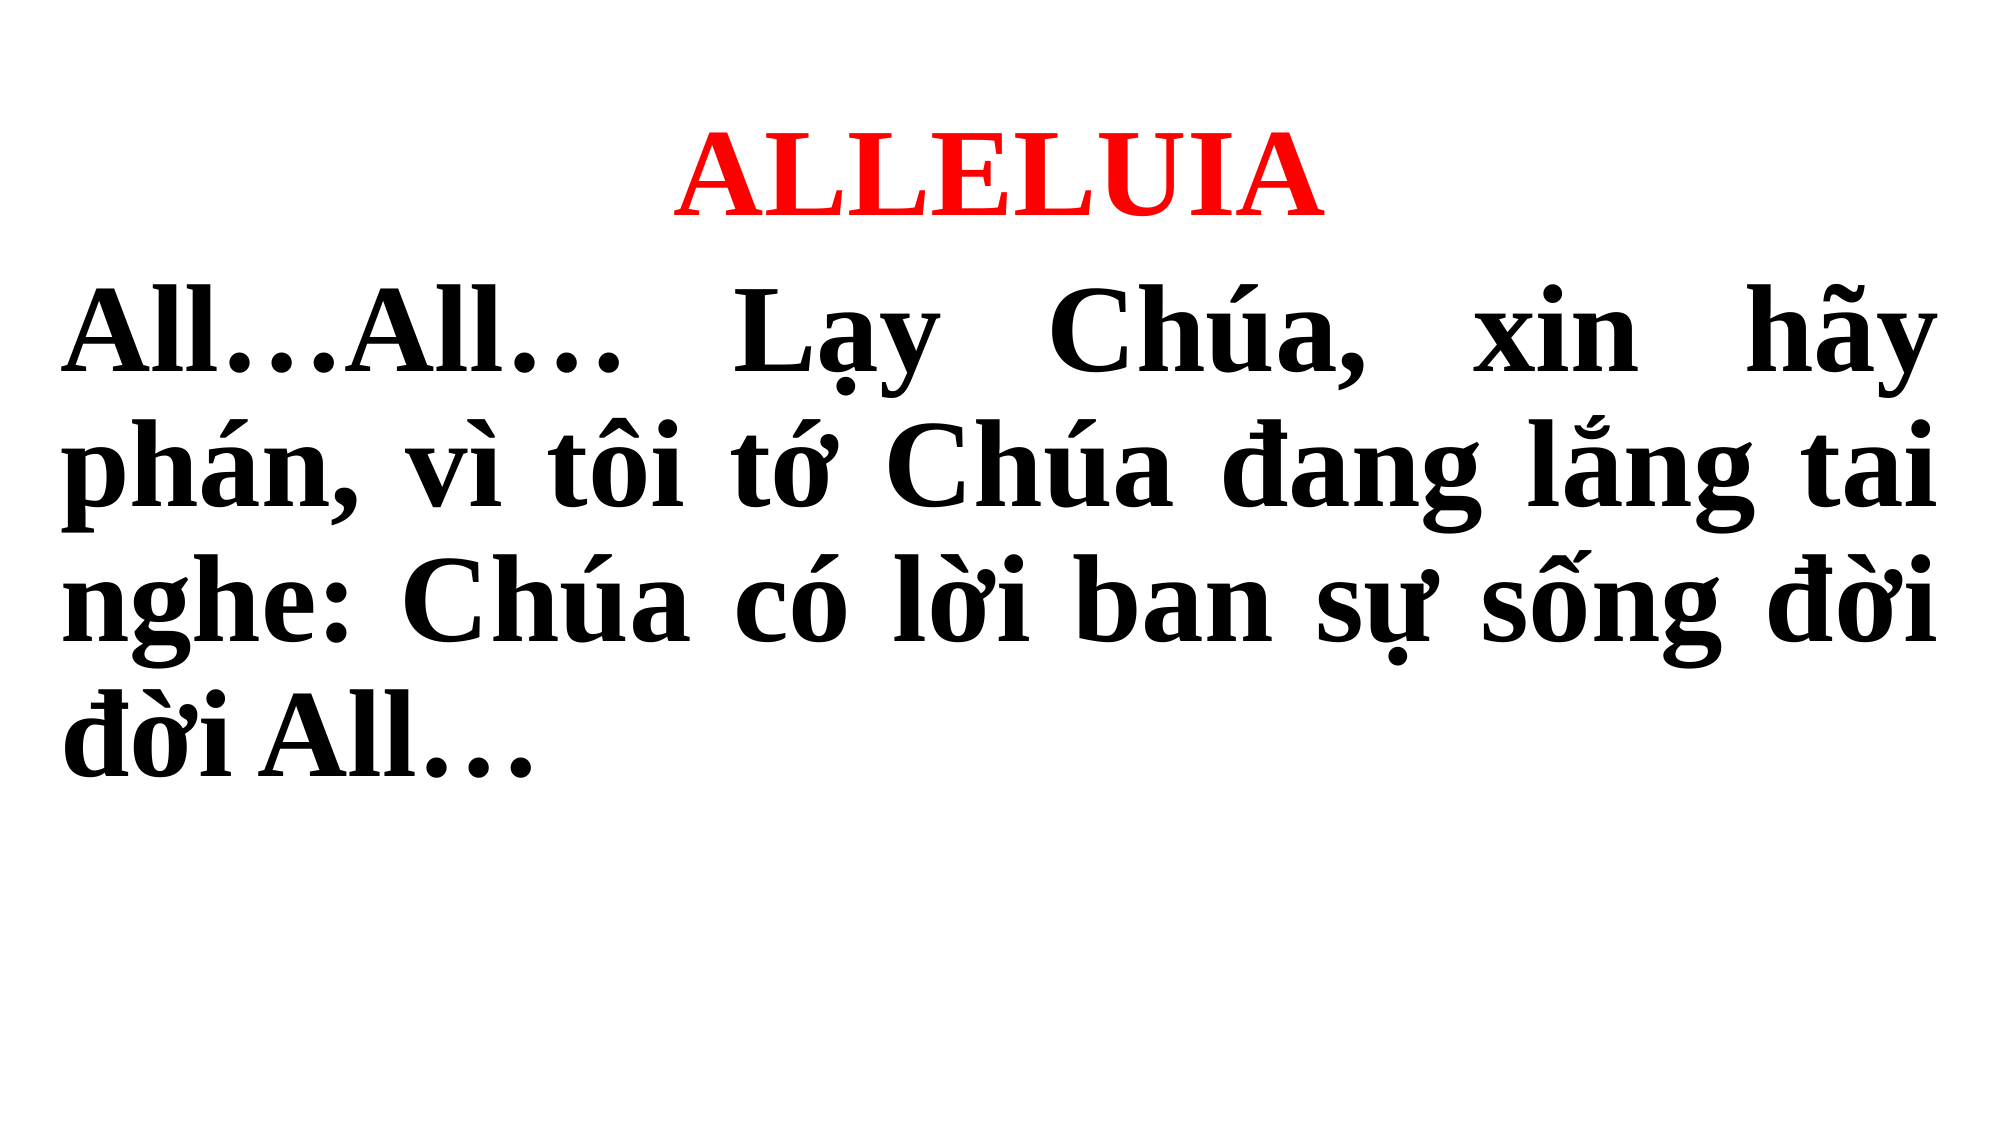

ALLELUIA
All…All… Lạy Chúa, xin hãy phán, vì tôi tớ Chúa đang lắng tai nghe: Chúa có lời ban sự sống đời đời All…